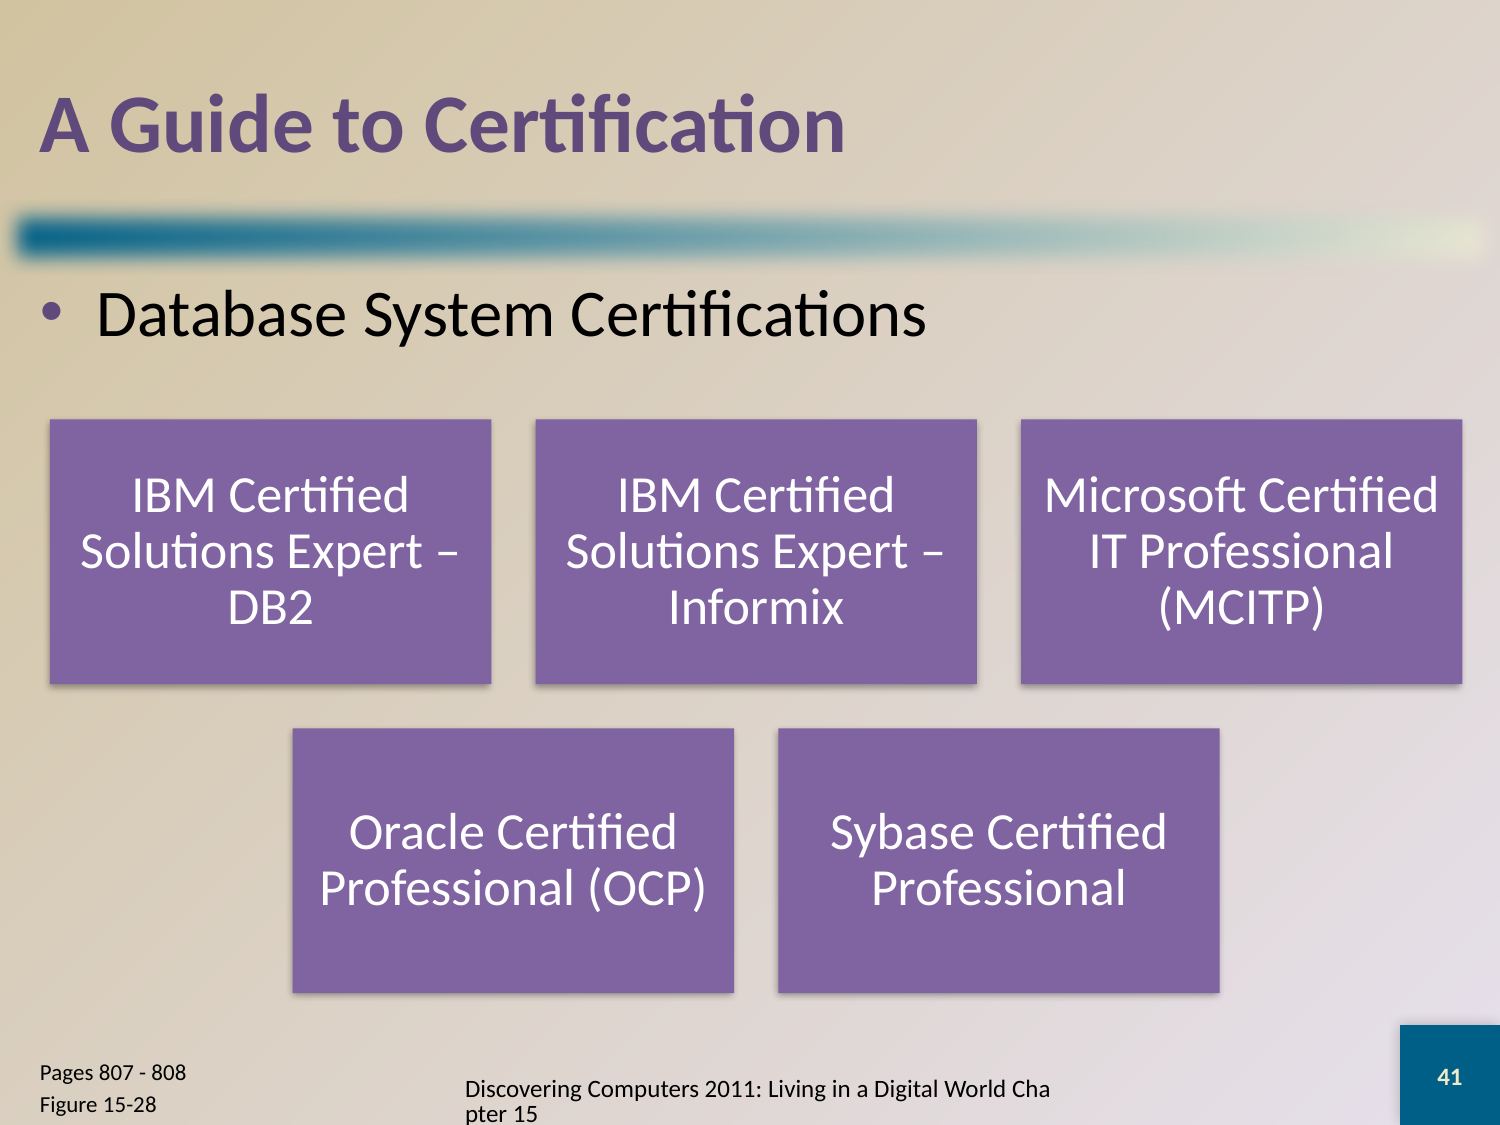

# A Guide to Certification
Database System Certifications
IBM Certified Solutions Expert – DB2
IBM Certified Solutions Expert – Informix
Microsoft Certified IT Professional (MCITP)
Oracle Certified Professional (OCP)
Sybase Certified Professional
41
Pages 807 - 808
Figure 15-28
Discovering Computers 2011: Living in a Digital World Chapter 15